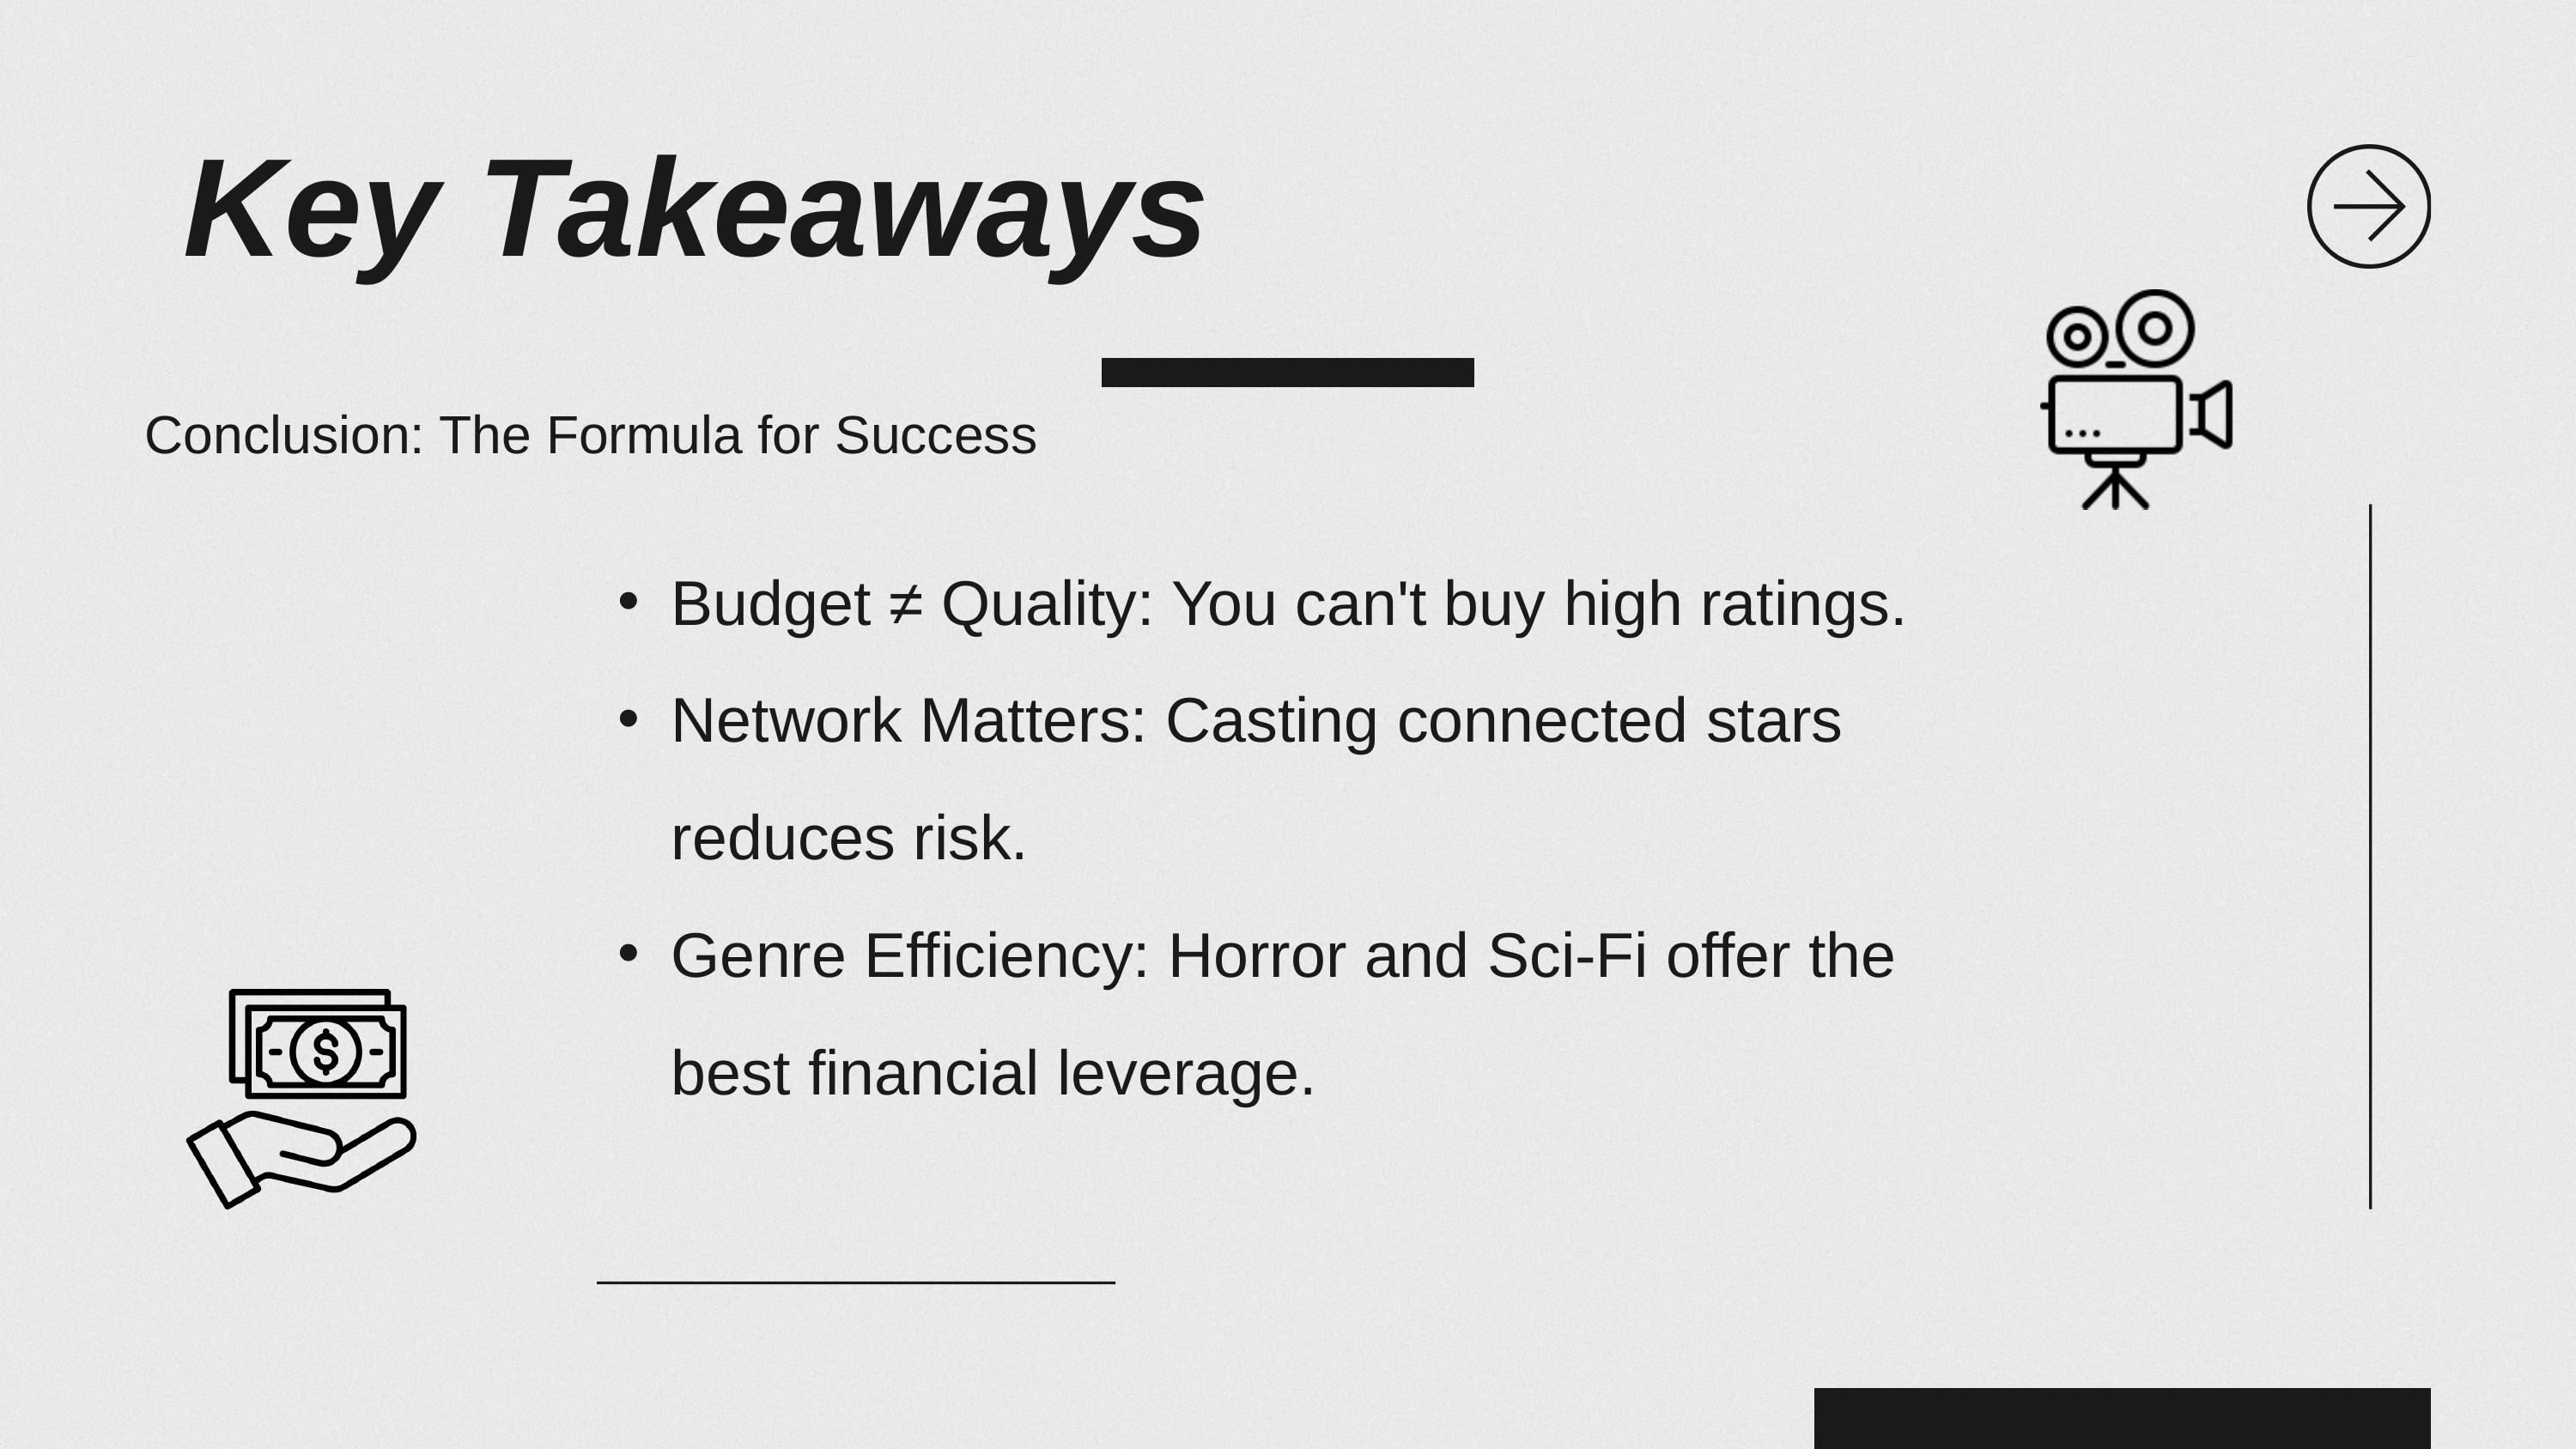

Key Takeaways

Conclusion: The Formula for Success

Budget ≠ Quality: You can't buy high ratings.
Network Matters: Casting connected stars reduces risk.
Genre Efficiency: Horror and Sci-Fi offer the best financial leverage.